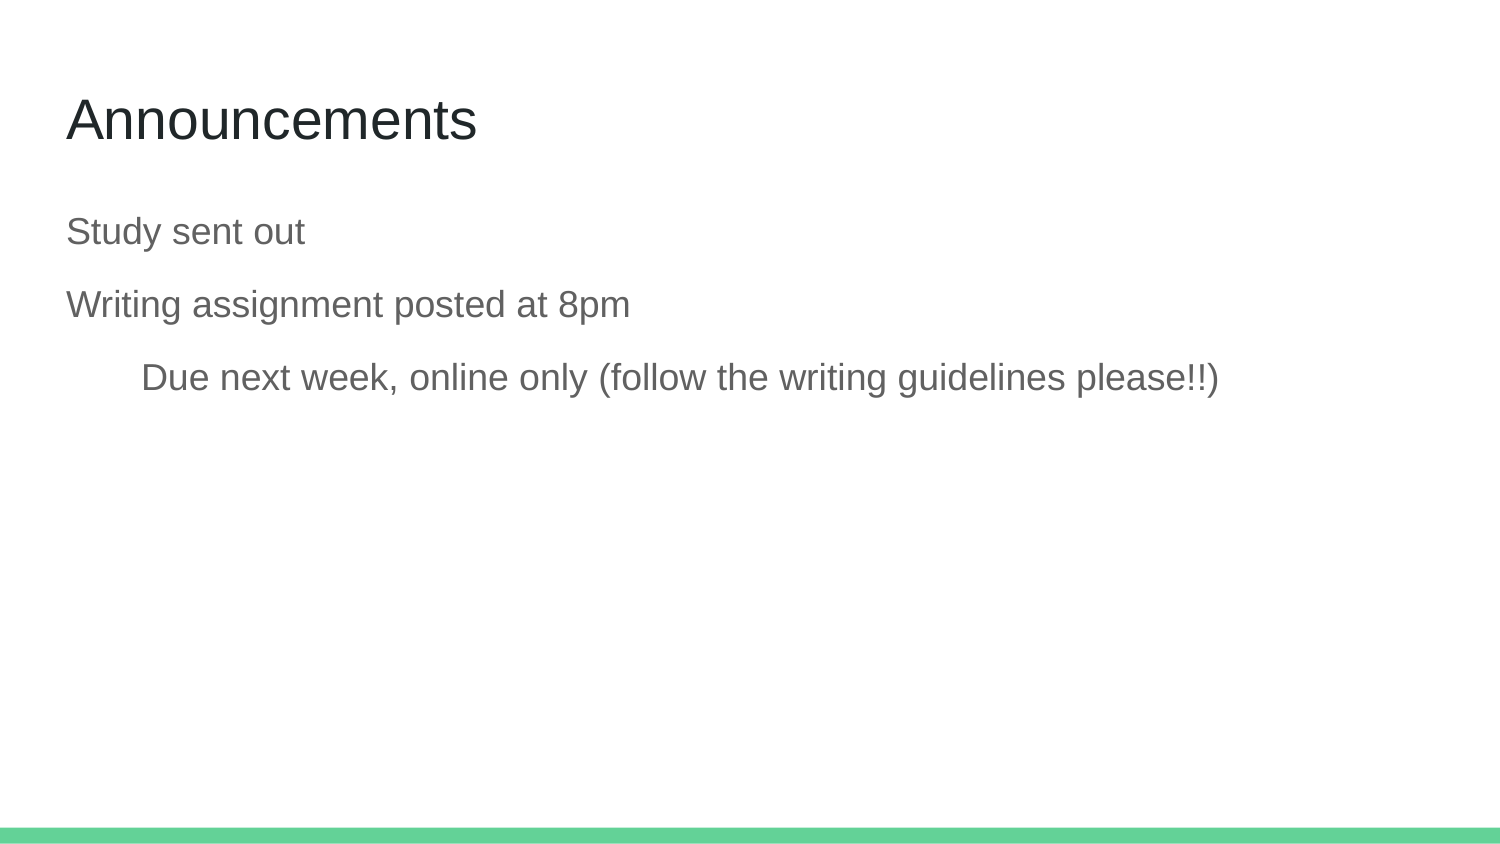

# Announcements
Study sent out
Writing assignment posted at 8pm
Due next week, online only (follow the writing guidelines please!!)